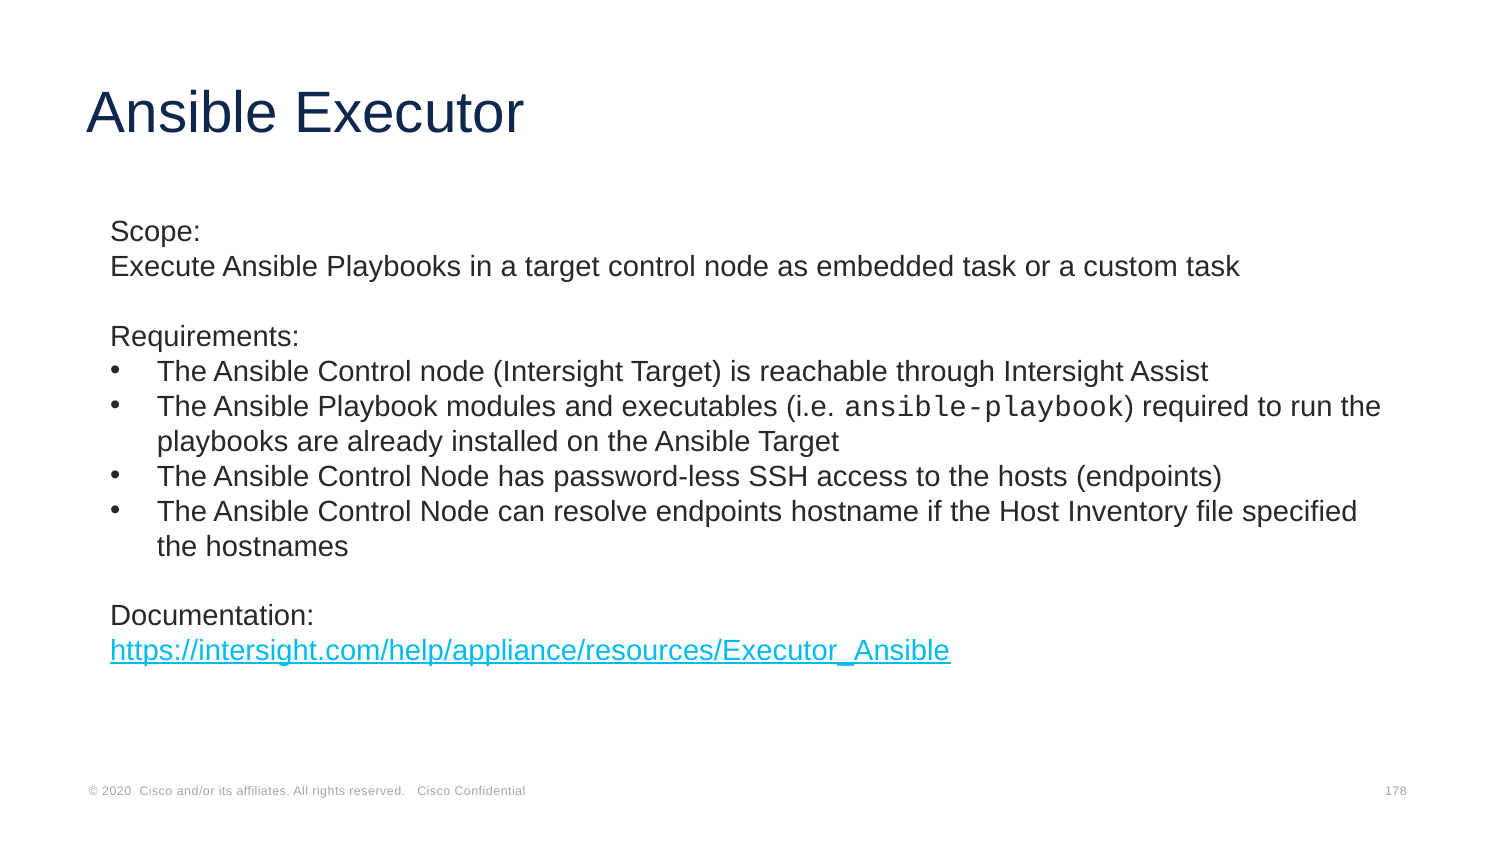

# Ansible Executor
Scope:
Execute Ansible Playbooks in a target control node as embedded task or a custom task

Requirements:
The Ansible Control node (Intersight Target) is reachable through Intersight Assist
The Ansible Playbook modules and executables (i.e. ansible-playbook) required to run the playbooks are already installed on the Ansible Target
The Ansible Control Node has password-less SSH access to the hosts (endpoints)
The Ansible Control Node can resolve endpoints hostname if the Host Inventory file specified the hostnames

Documentation:
https://intersight.com/help/appliance/resources/Executor_Ansible